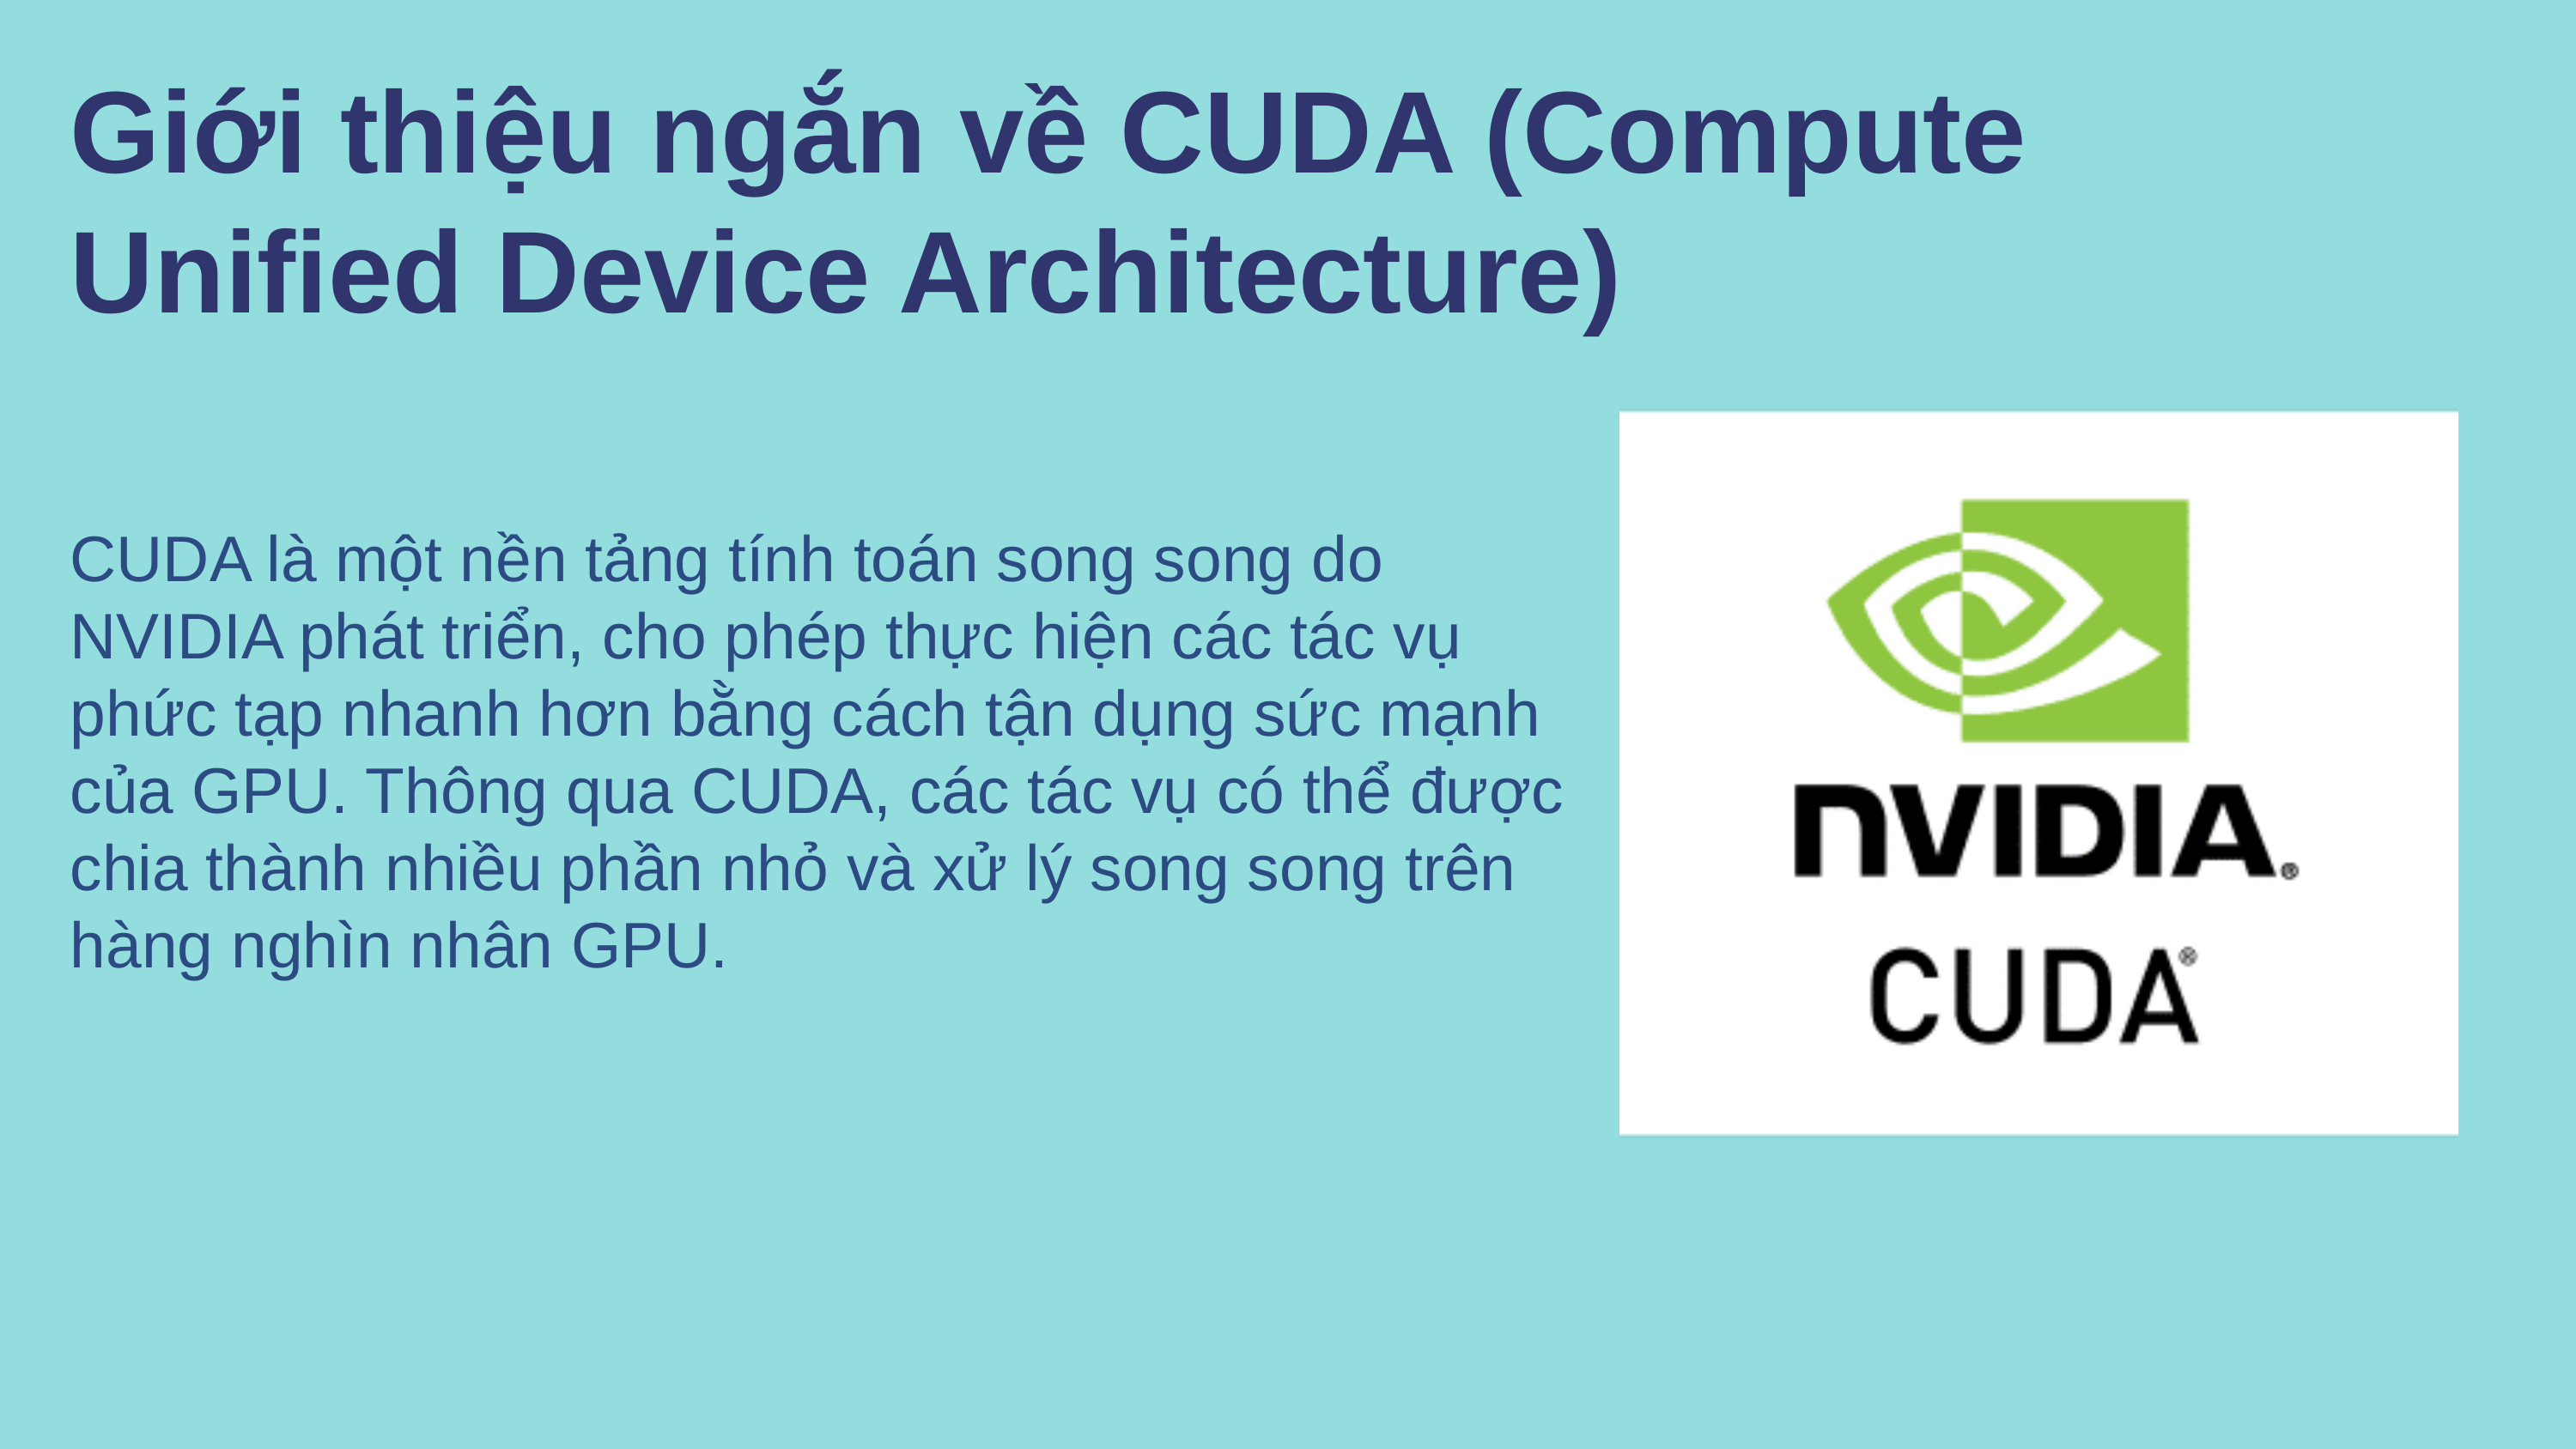

Giới thiệu ngắn về CUDA (Compute Unified Device Architecture)

CUDA là một nền tảng tính toán song song do NVIDIA phát triển, cho phép thực hiện các tác vụ phức tạp nhanh hơn bằng cách tận dụng sức mạnh của GPU. Thông qua CUDA, các tác vụ có thể được chia thành nhiều phần nhỏ và xử lý song song trên hàng nghìn nhân GPU.